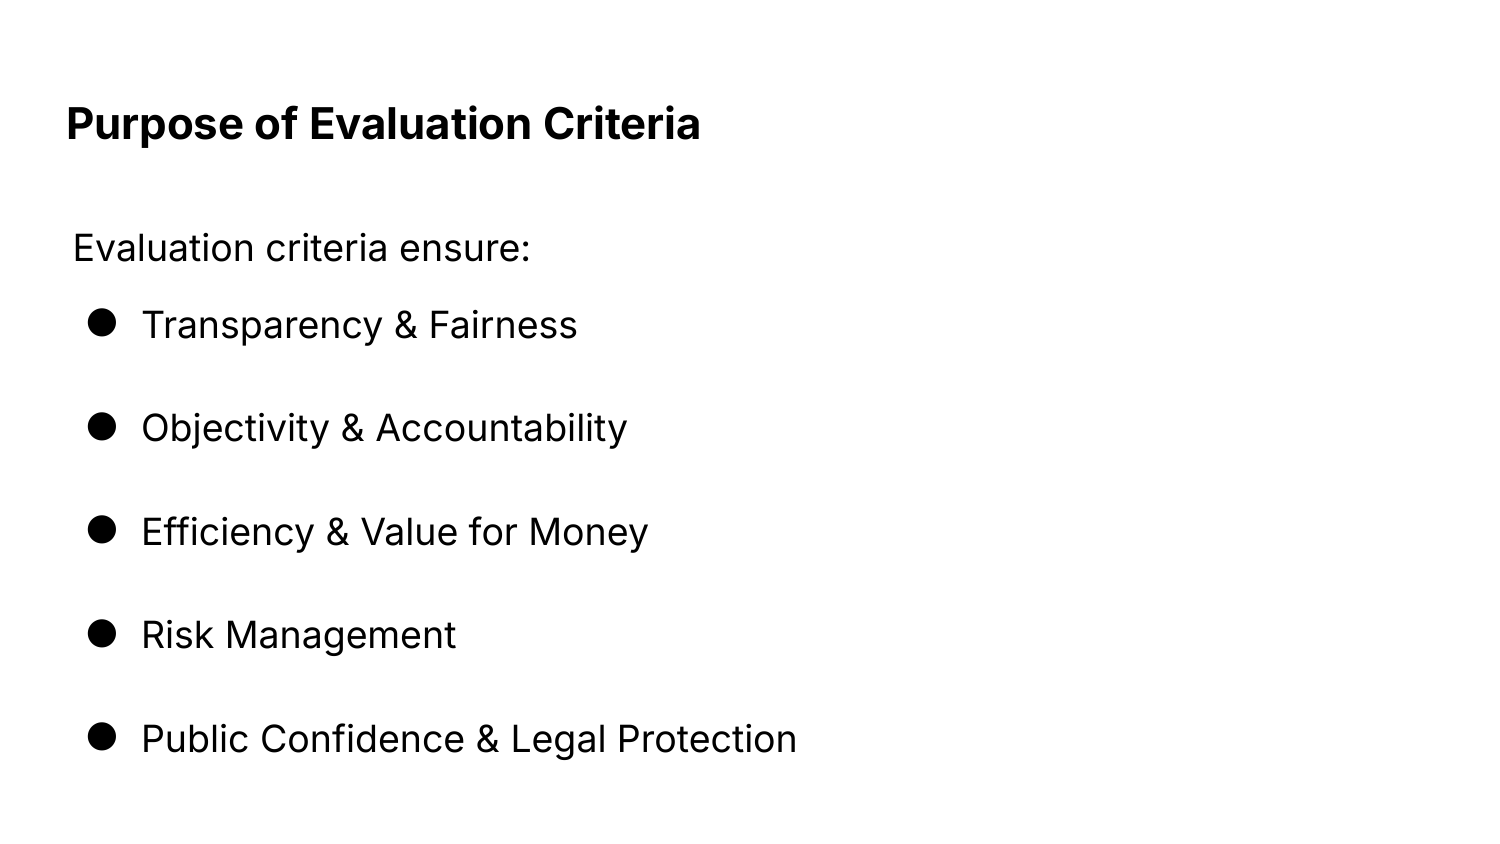

# Purpose of Evaluation Criteria
 Evaluation criteria ensure:
Transparency & Fairness
Objectivity & Accountability
Efficiency & Value for Money
Risk Management
Public Confidence & Legal Protection